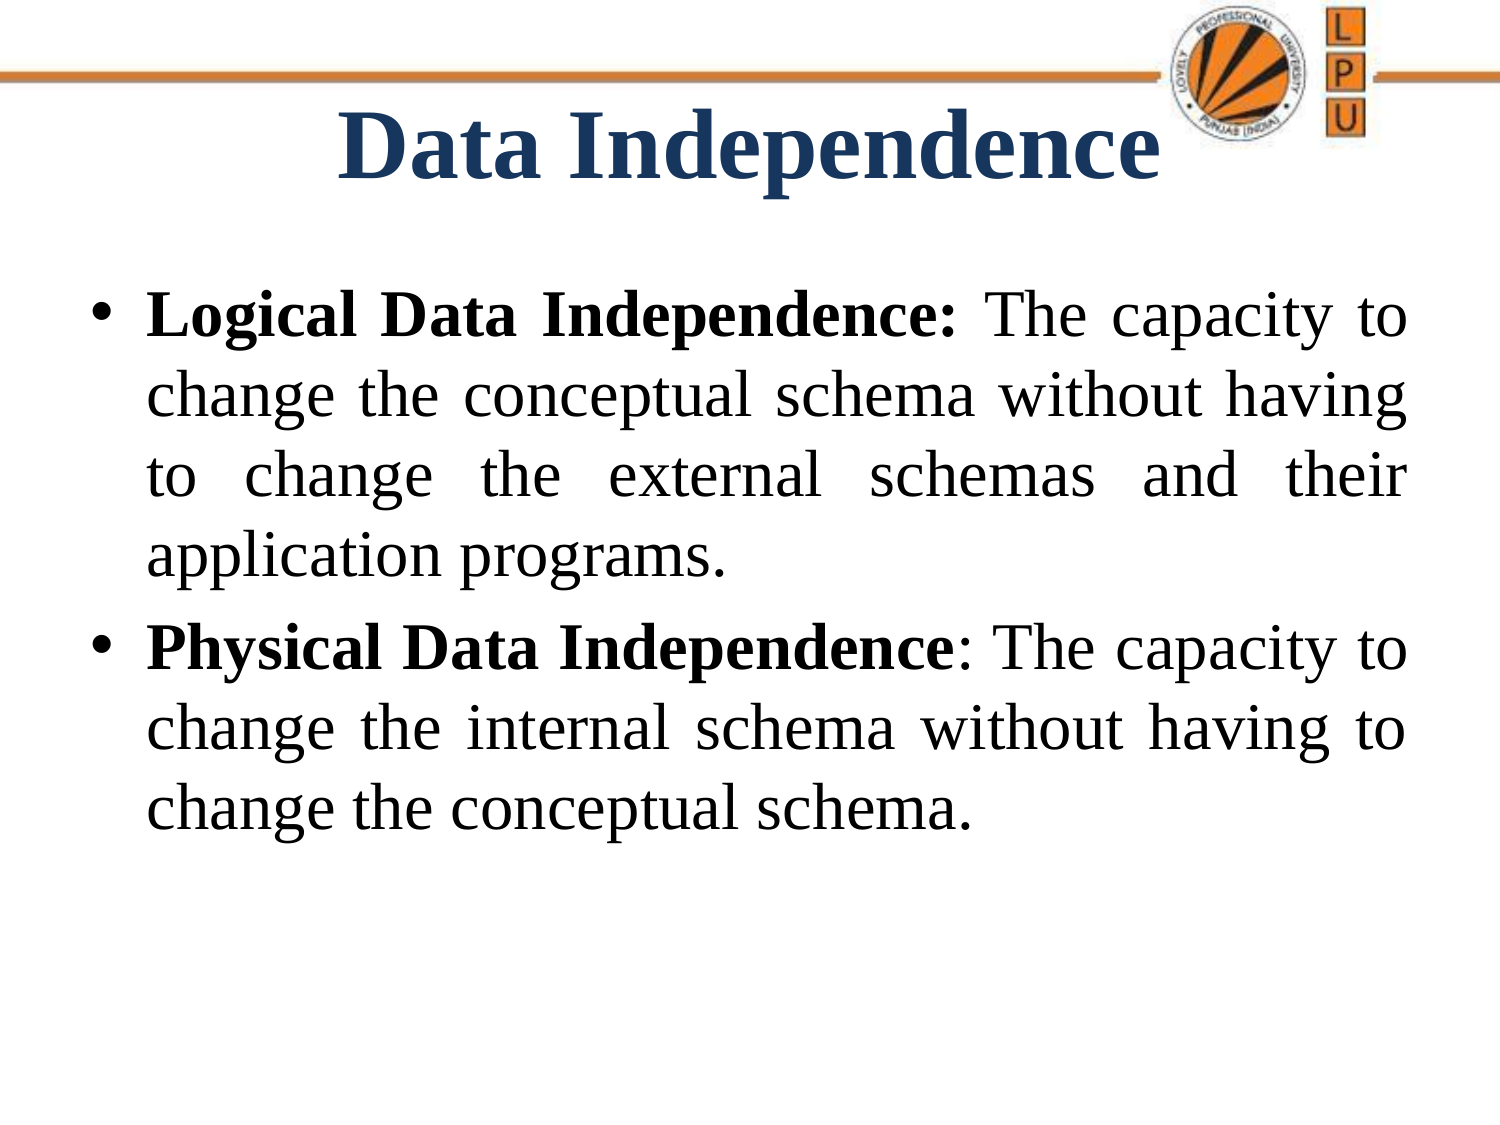

# Data Independence
Logical Data Independence: The capacity to change the conceptual schema without having to change the external schemas and their application programs.
Physical Data Independence: The capacity to change the internal schema without having to change the conceptual schema.